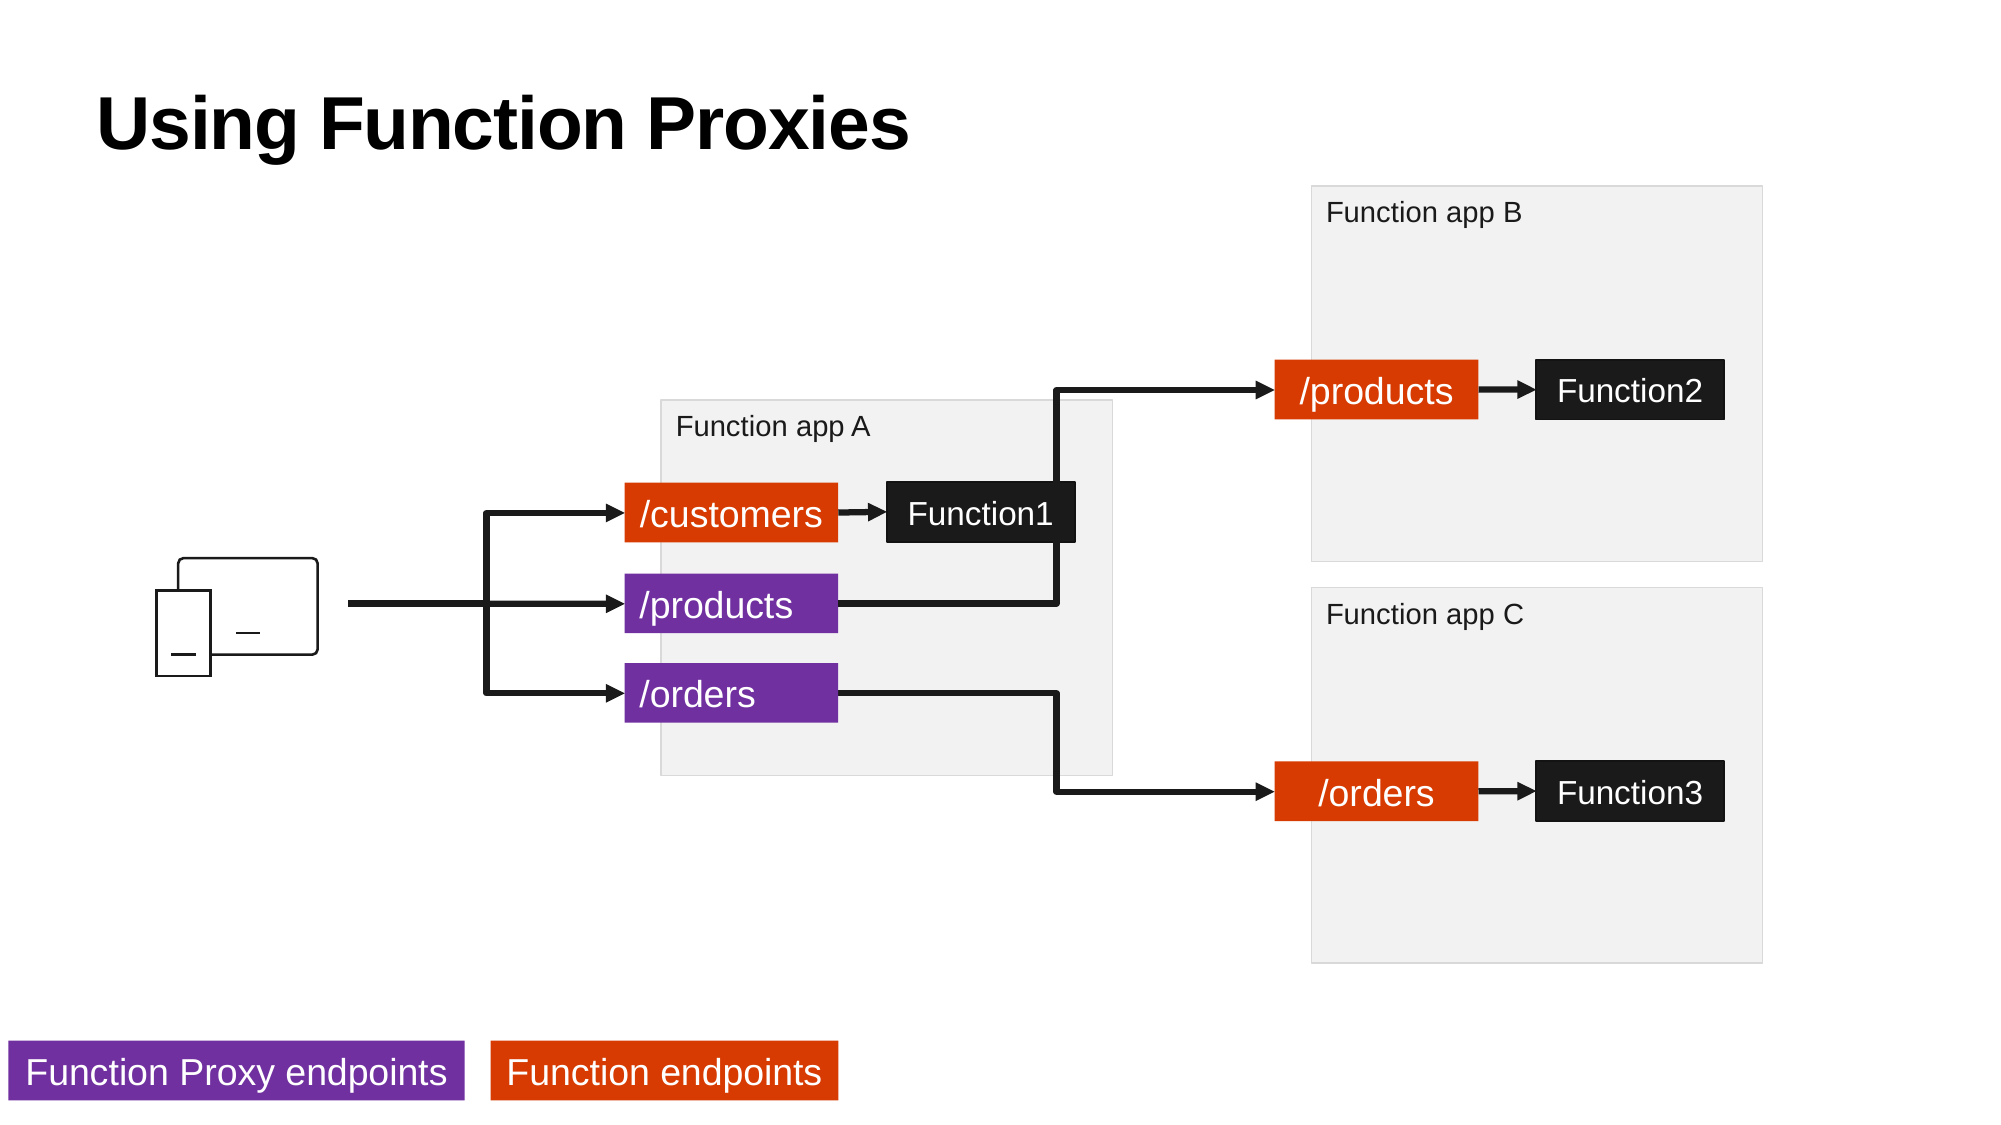

# Using Function Proxies
Function app B
/products
Function2
/products
/orders
Function app A
Function1
/customers
Function app C
Function3
/orders

Function Proxy endpoints
Function endpoints